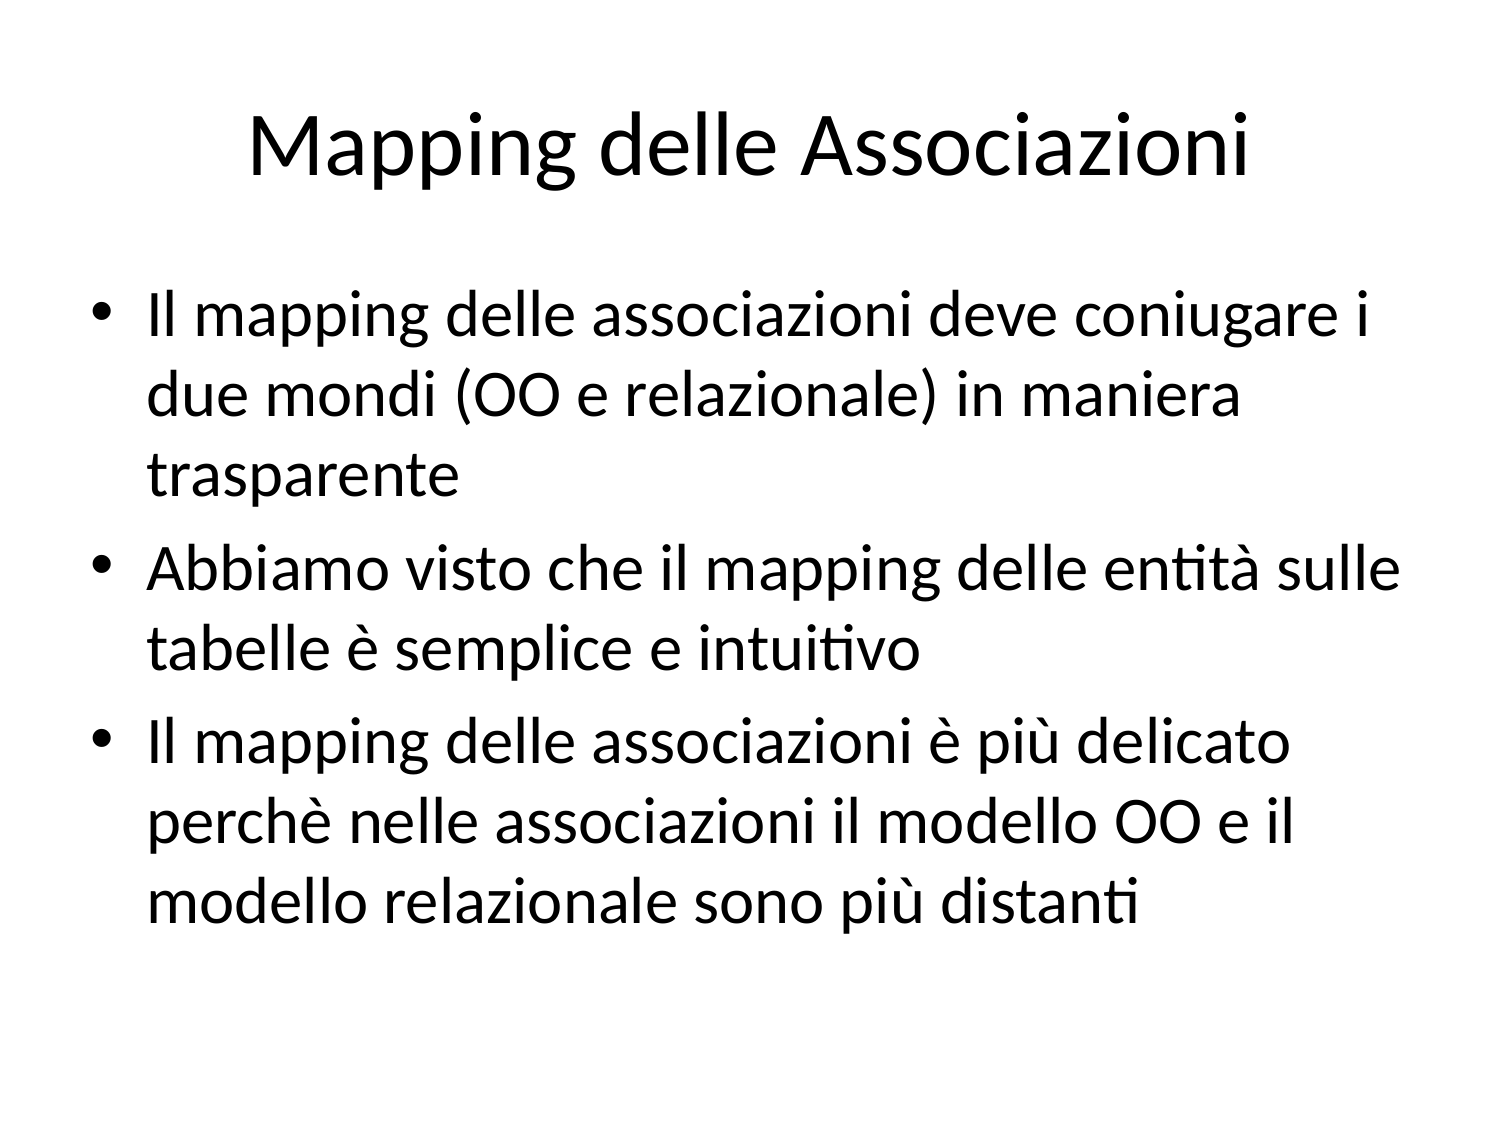

# Mapping delle Associazioni
Il mapping delle associazioni deve coniugare i due mondi (OO e relazionale) in maniera trasparente
Abbiamo visto che il mapping delle entità sulle tabelle è semplice e intuitivo
Il mapping delle associazioni è più delicato perchè nelle associazioni il modello OO e il modello relazionale sono più distanti